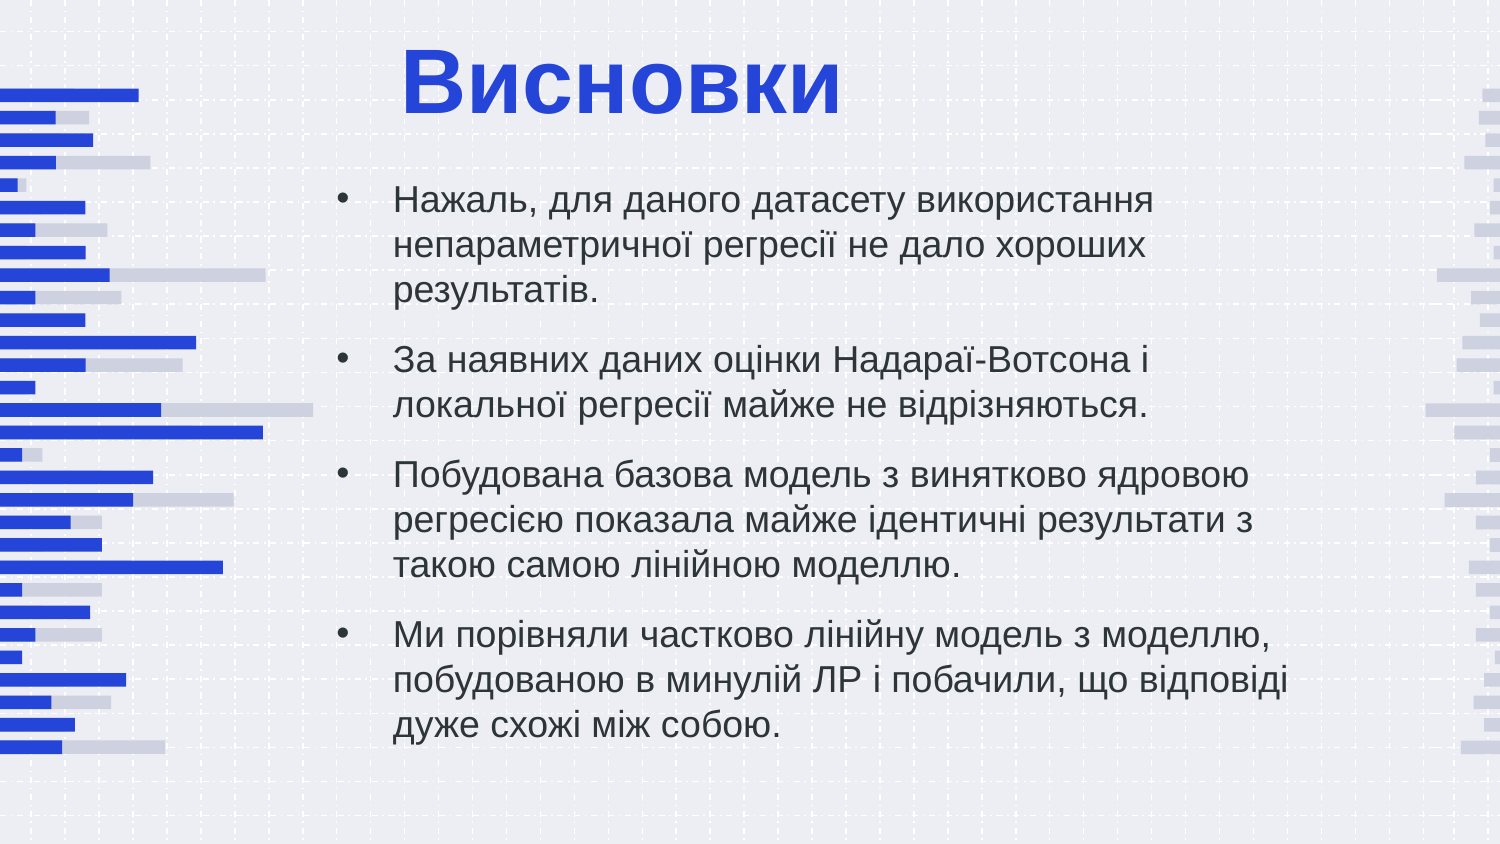

Висновки

Нажаль, для даного датасету використання непараметричної регресії не дало хороших результатів.

За наявних даних оцінки Надараї-Вотсона і локальної регресії майже не відрізняються.

Побудована базова модель з винятково ядровою регресією показала майже ідентичні результати з такою самою лінійною моделлю.

Ми порівняли частково лінійну модель з моделлю, побудованою в минулій ЛР і побачили, що відповіді дуже схожі між собою.